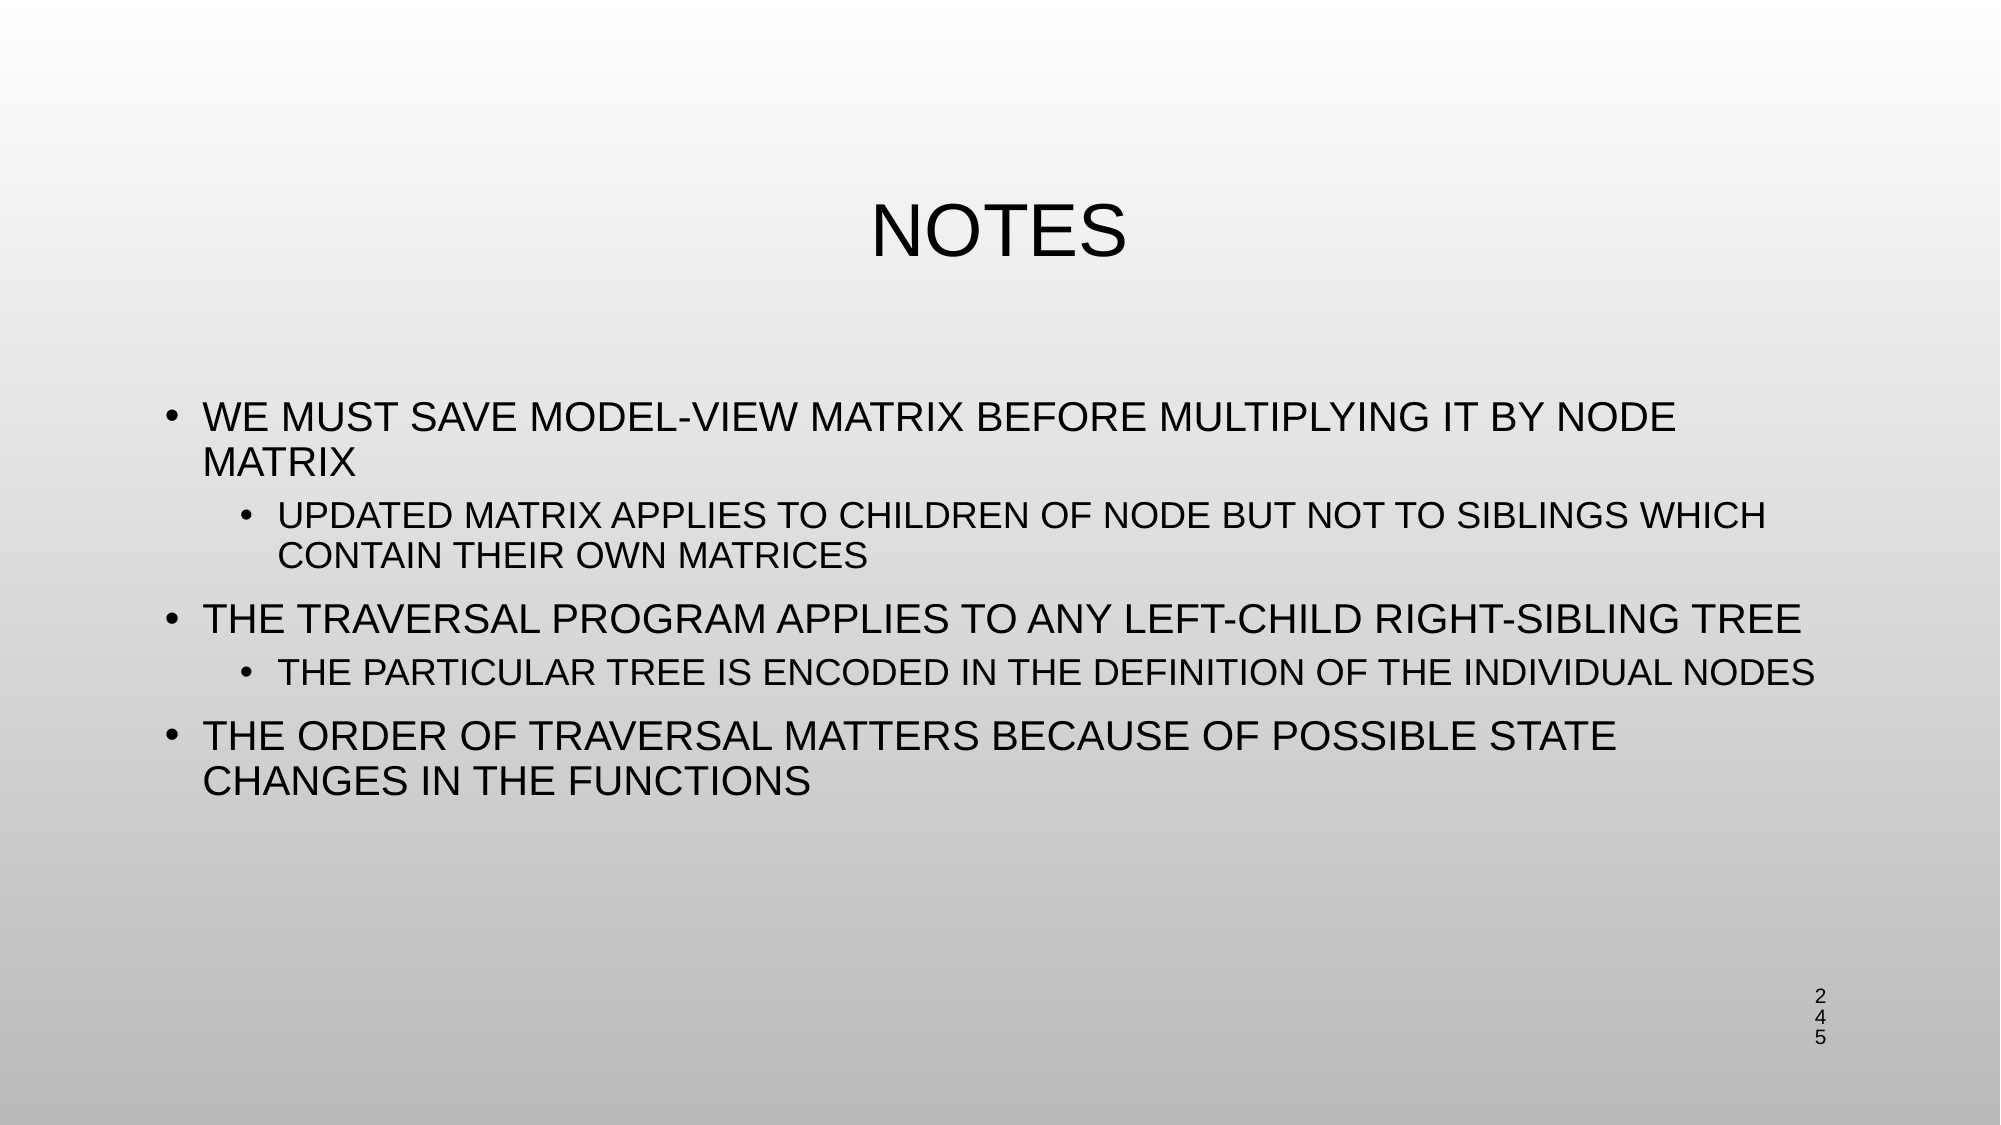

# Notes
We must save model-view matrix before multiplying it by node matrix
Updated matrix applies to children of node but not to siblings which contain their own matrices
The traversal program applies to any left-child right-sibling tree
The particular tree is encoded in the definition of the individual nodes
The order of traversal matters because of possible state changes in the functions
245